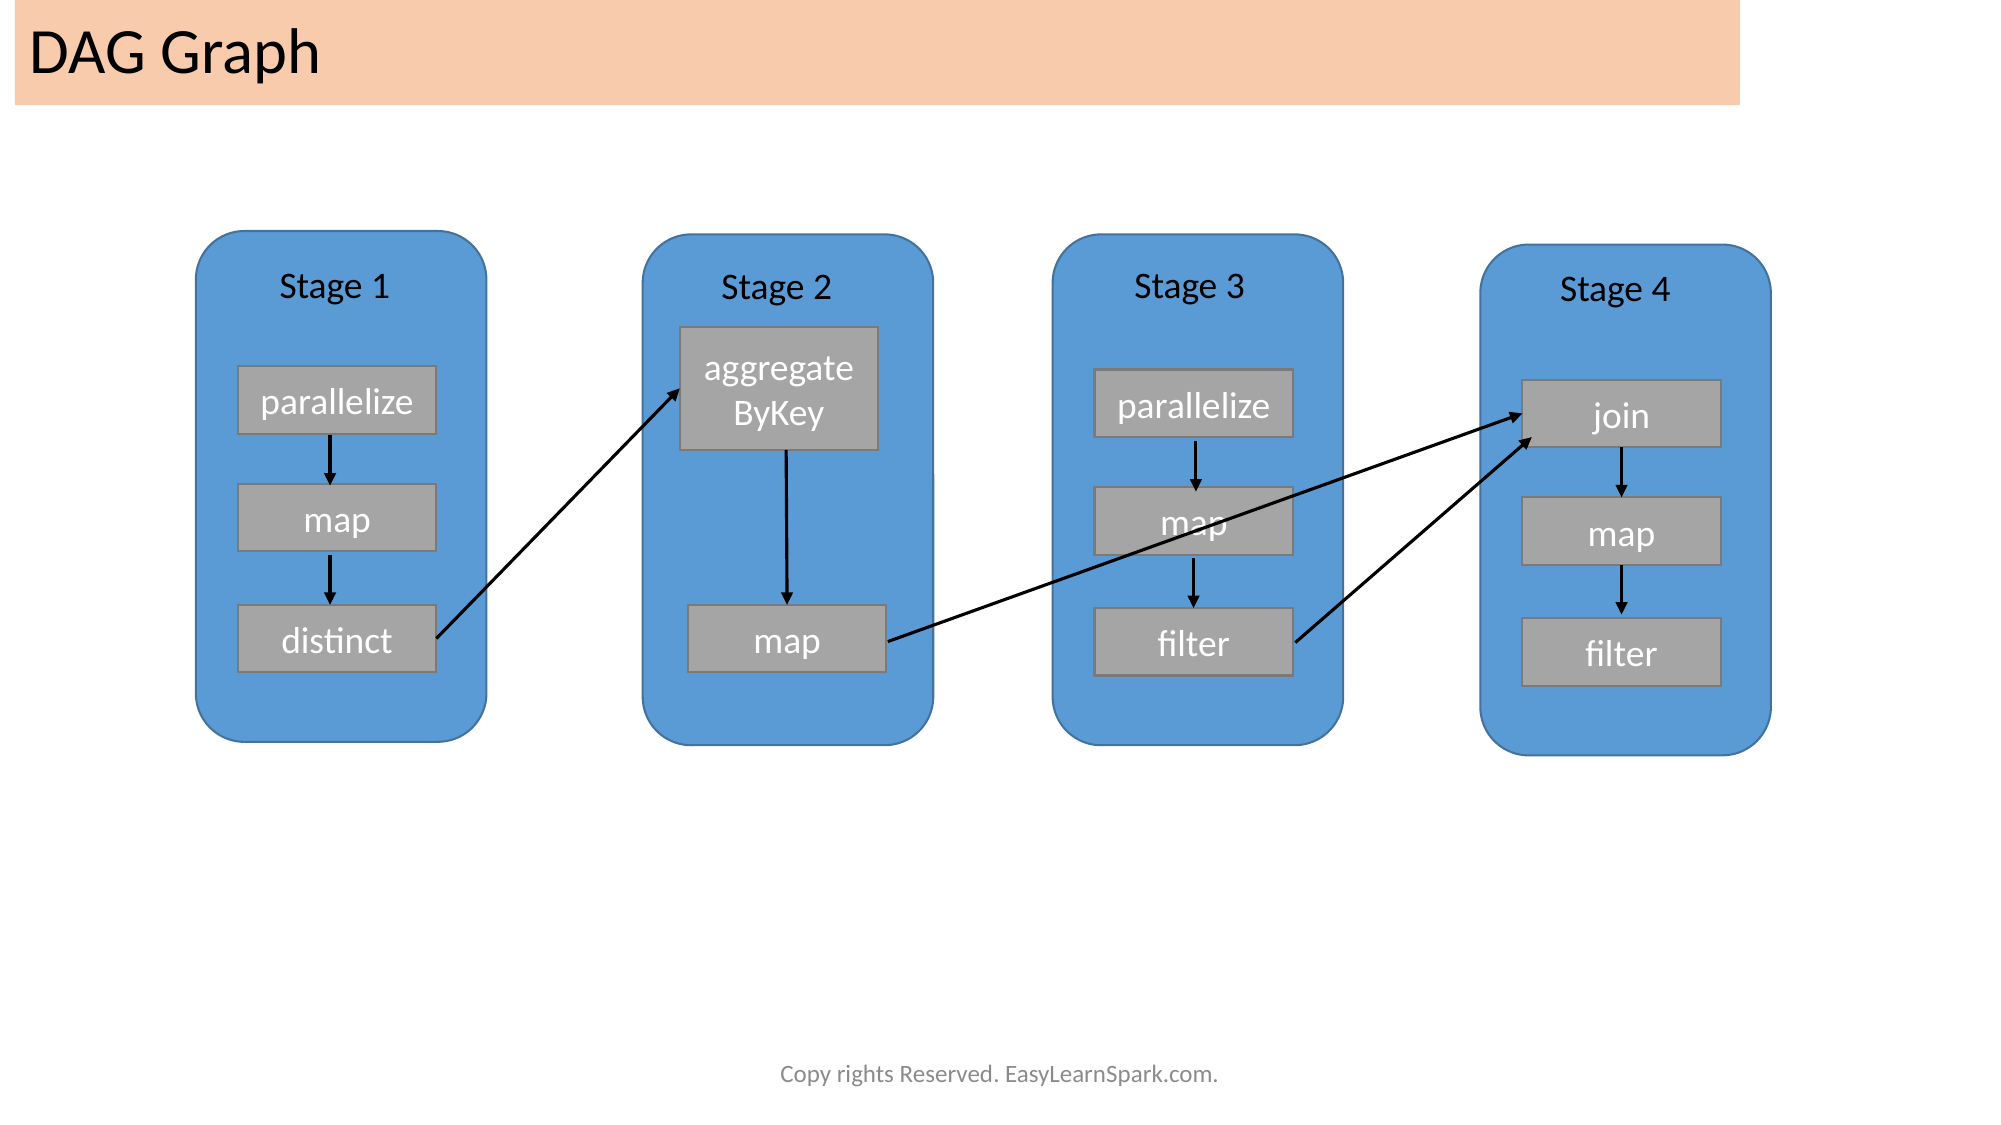

# DAG Graph

Stage 1
Stage 3
Stage 2
Stage 4
aggregateByKey
parallelize
parallelize
join
map
map
map
distinct
map
filter
filter
Copy rights Reserved. EasyLearnSpark.com.